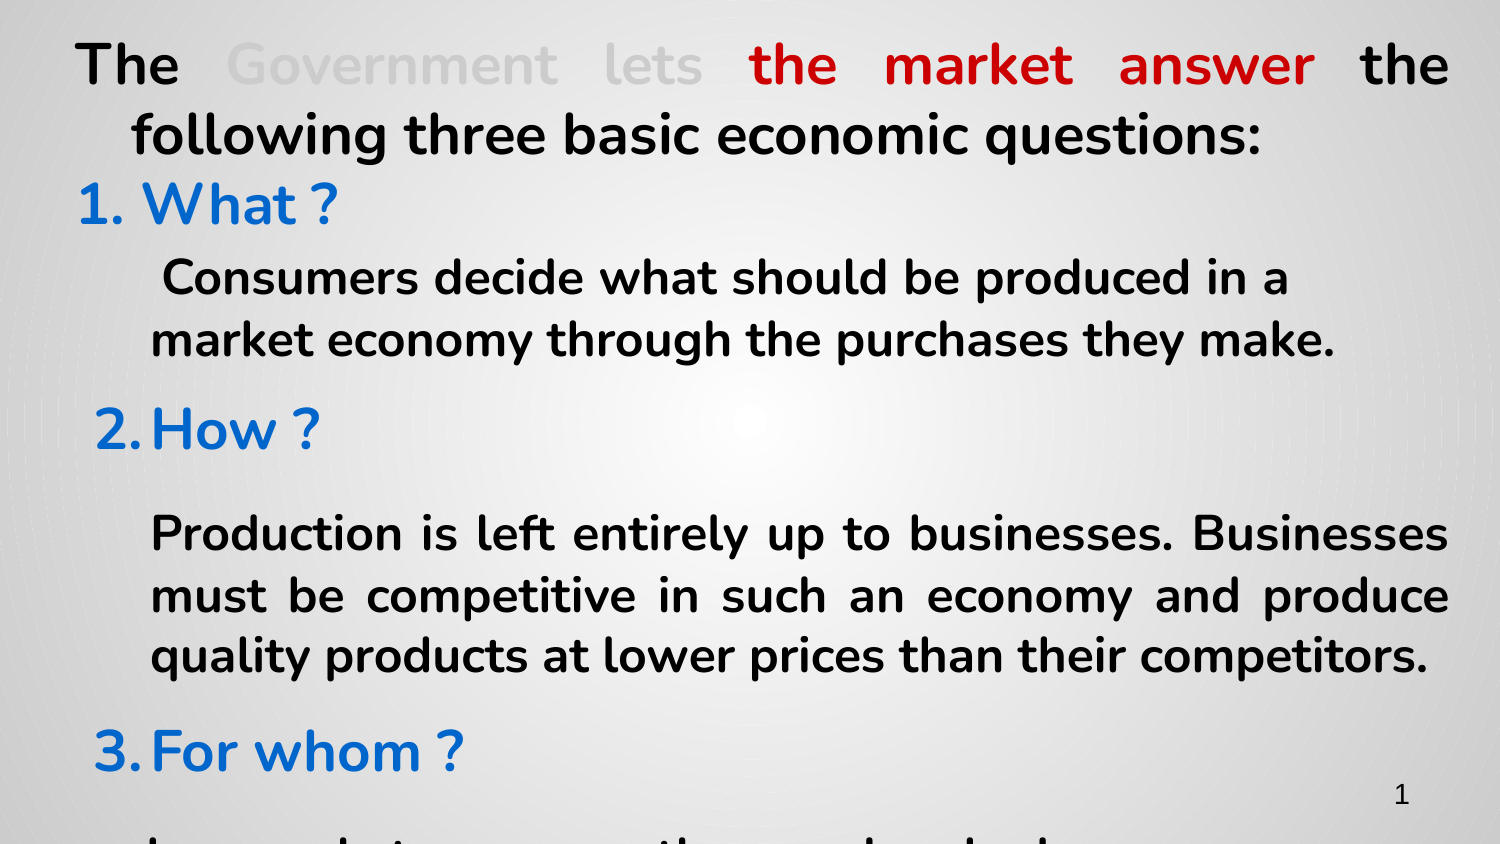

The Government lets the market answer the following three basic economic questions:
1. What ?
    Consumers decide what should be produced in a            market economy through the purchases they make.
How ?
	Production is left entirely up to businesses. Businesses must be competitive in such an economy and produce quality products at lower prices than their competitors.
For whom ?
   In a market economy, the people who have more money are able to buy more goods and services.
1